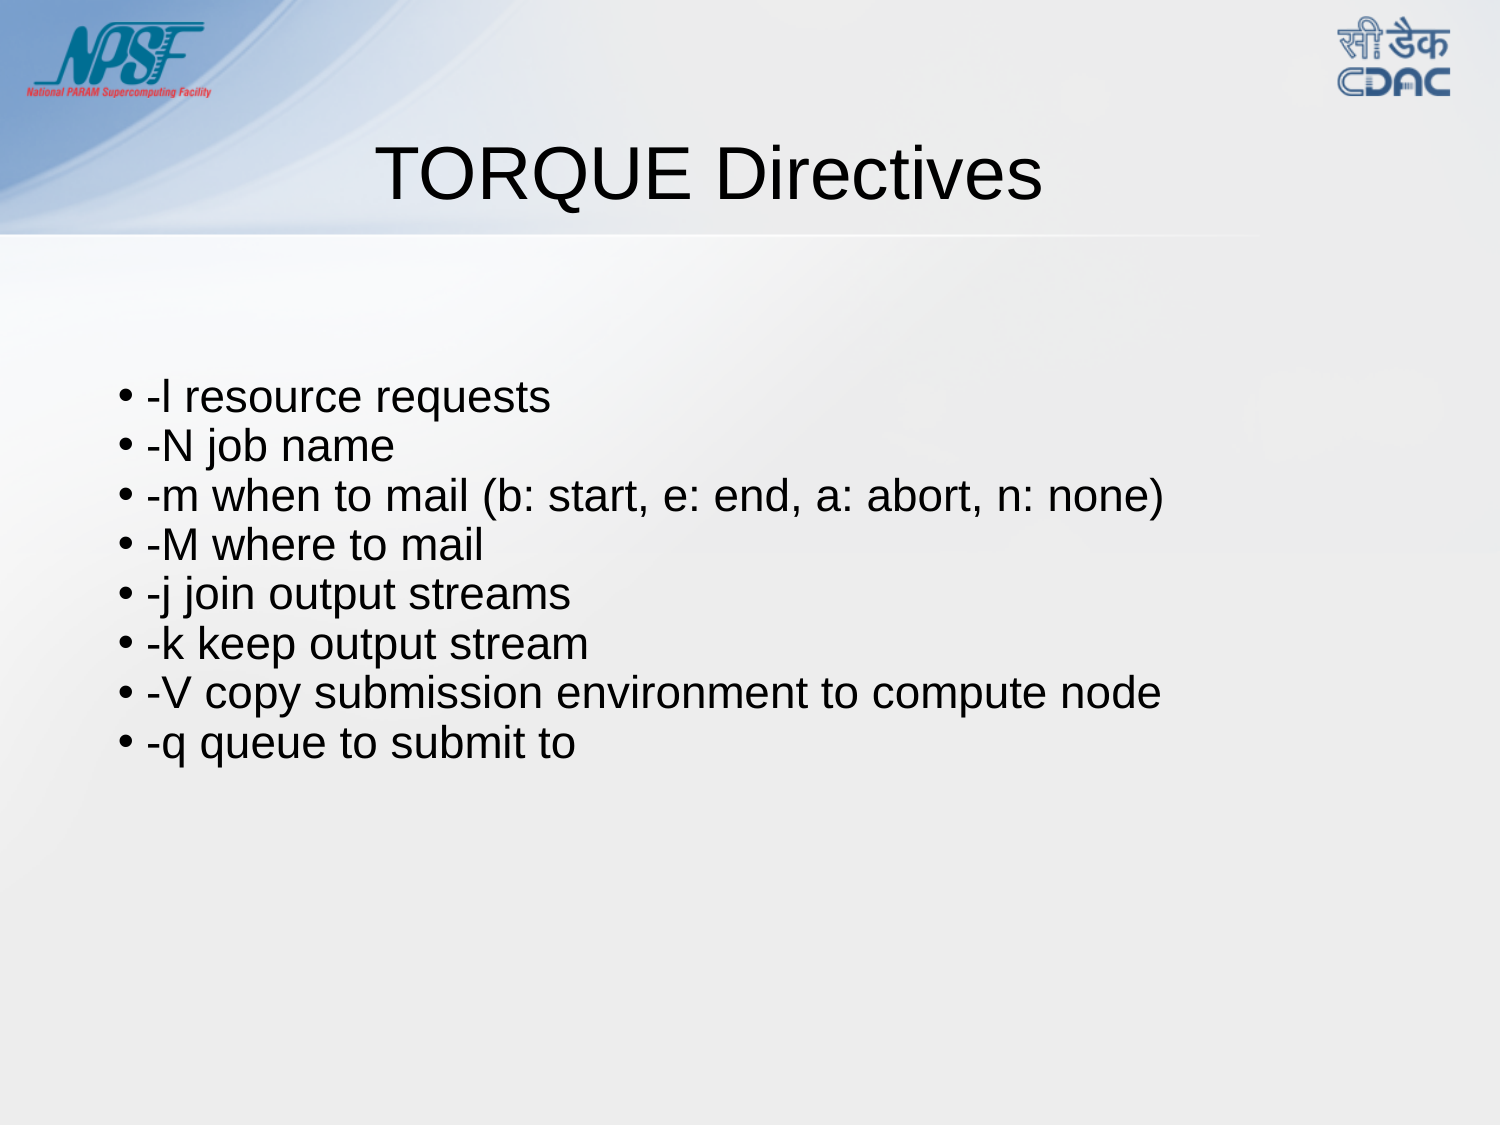

TORQUE Directives
-l resource requests
-N job name
-m when to mail (b: start, e: end, a: abort, n: none)
-M where to mail
-j join output streams
-k keep output stream
-V copy submission environment to compute node
-q queue to submit to